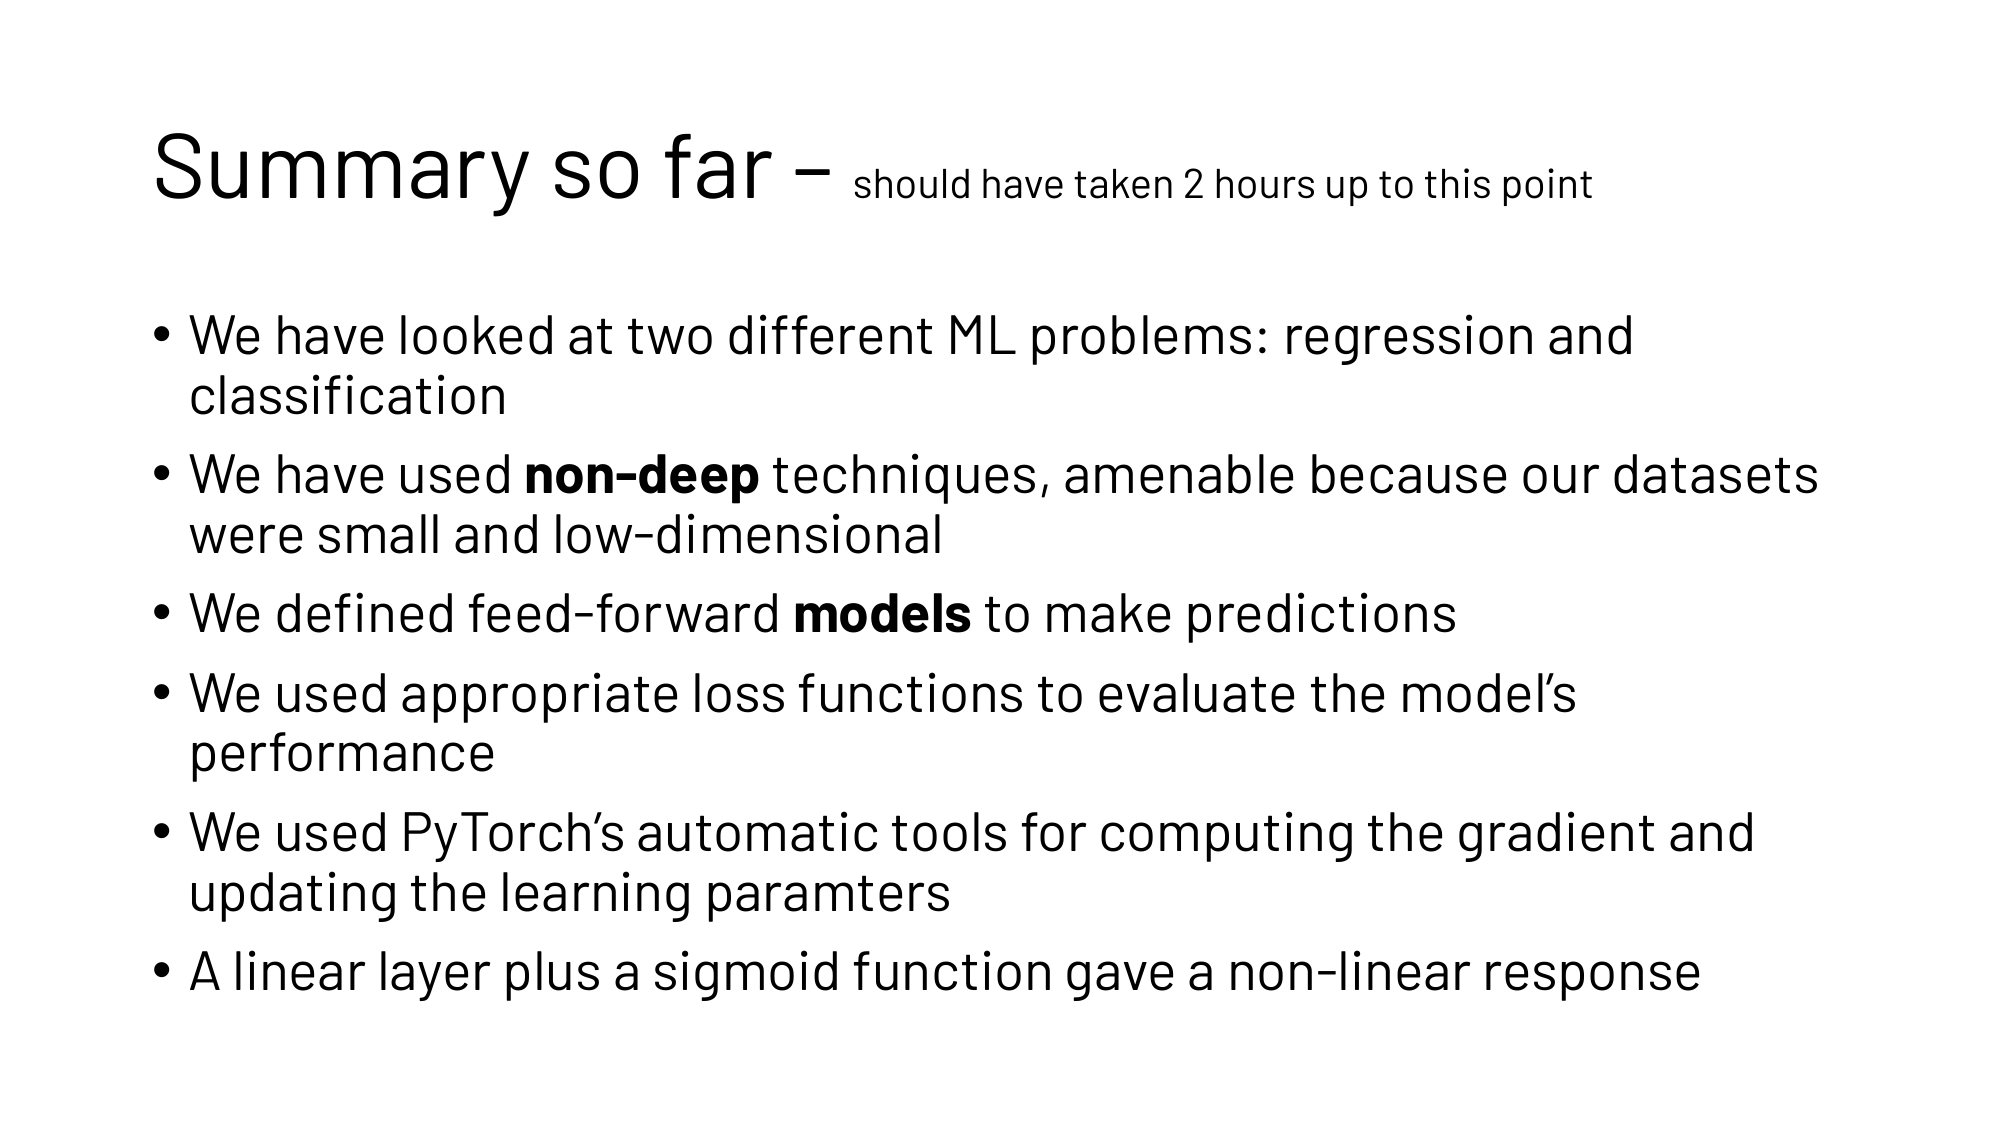

# Summary so far – should have taken 2 hours up to this point
We have looked at two different ML problems: regression and classification
We have used non-deep techniques, amenable because our datasets were small and low-dimensional
We defined feed-forward models to make predictions
We used appropriate loss functions to evaluate the model’s performance
We used PyTorch’s automatic tools for computing the gradient and updating the learning paramters
A linear layer plus a sigmoid function gave a non-linear response